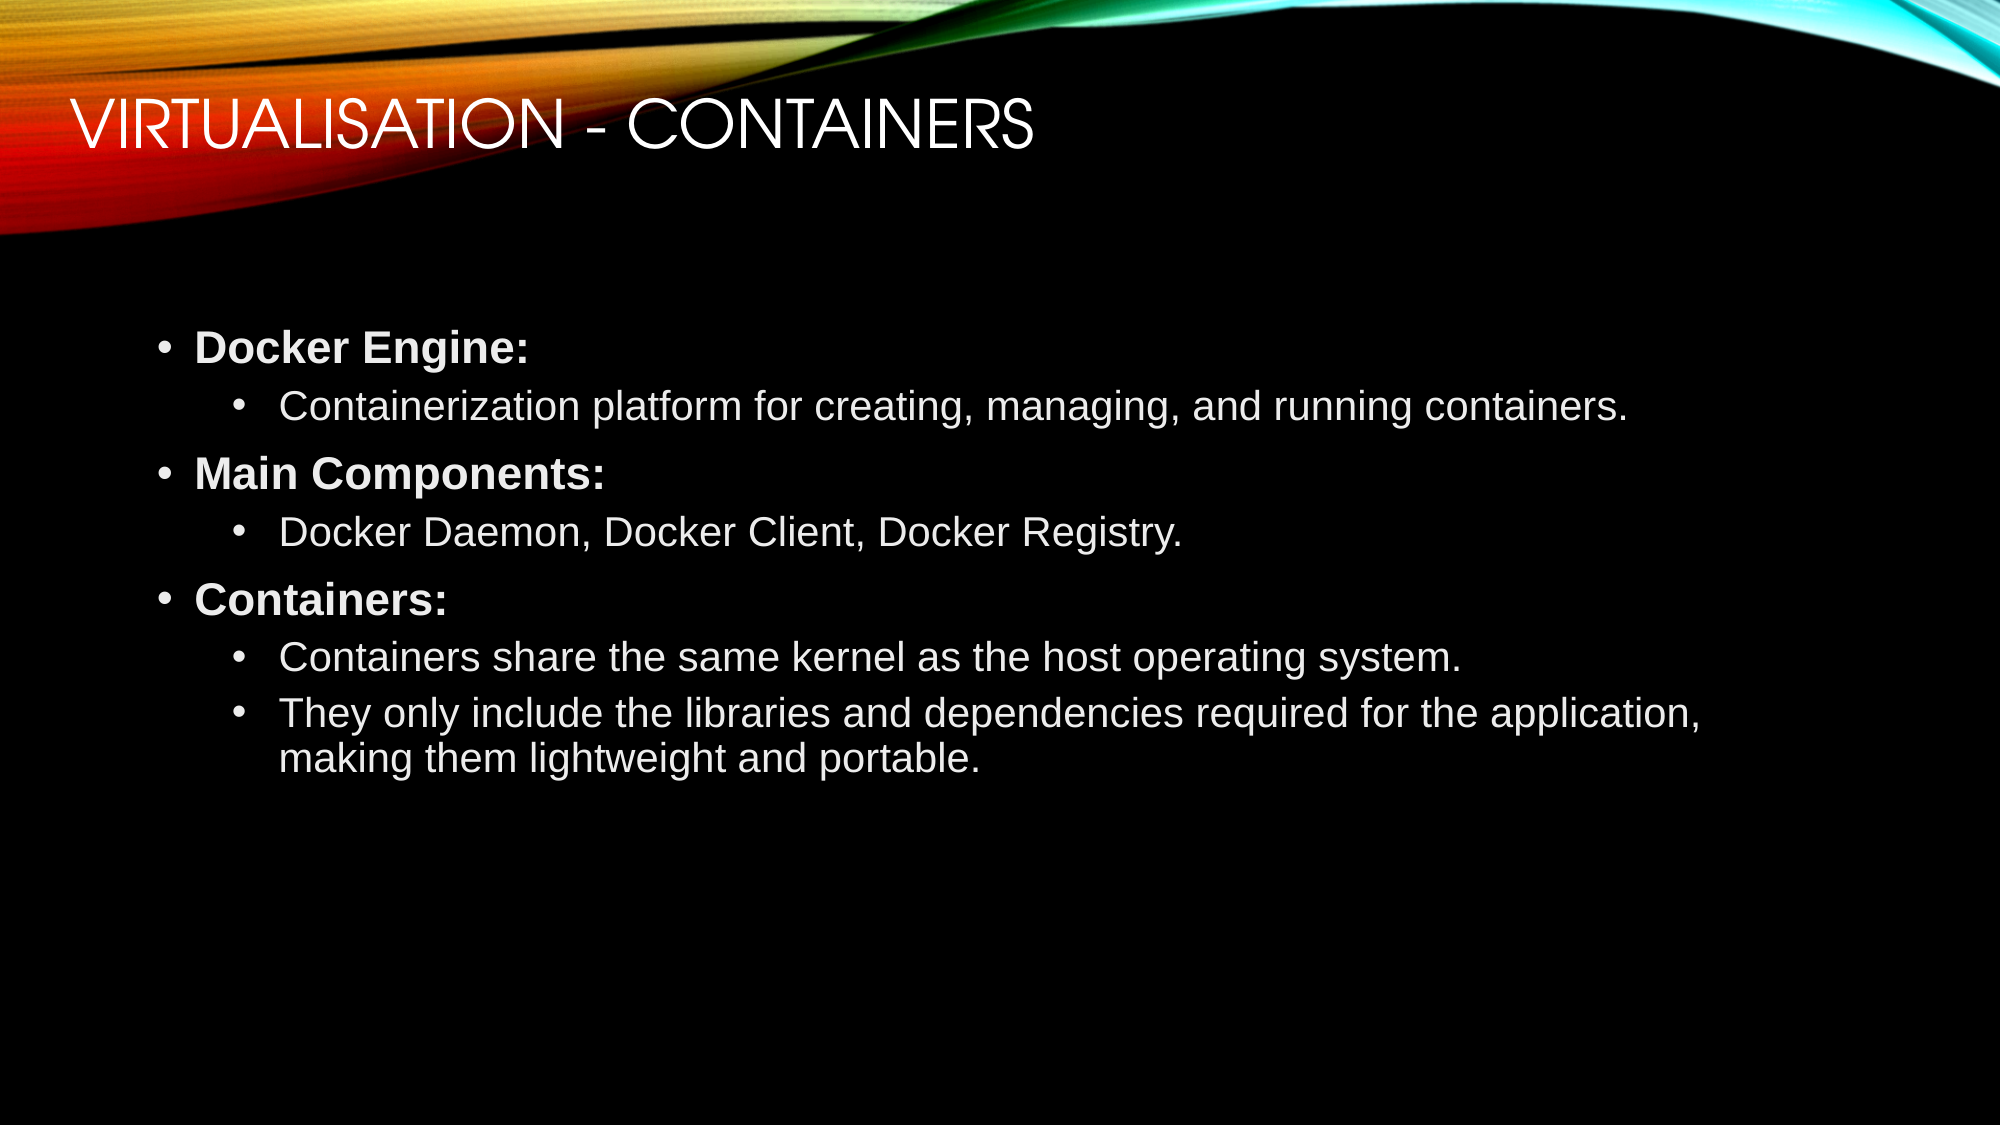

# VIRTUALISATION - containers
Docker Engine:
Containerization platform for creating, managing, and running containers.
Main Components:
Docker Daemon, Docker Client, Docker Registry.
Containers:
Containers share the same kernel as the host operating system.
They only include the libraries and dependencies required for the application, making them lightweight and portable.